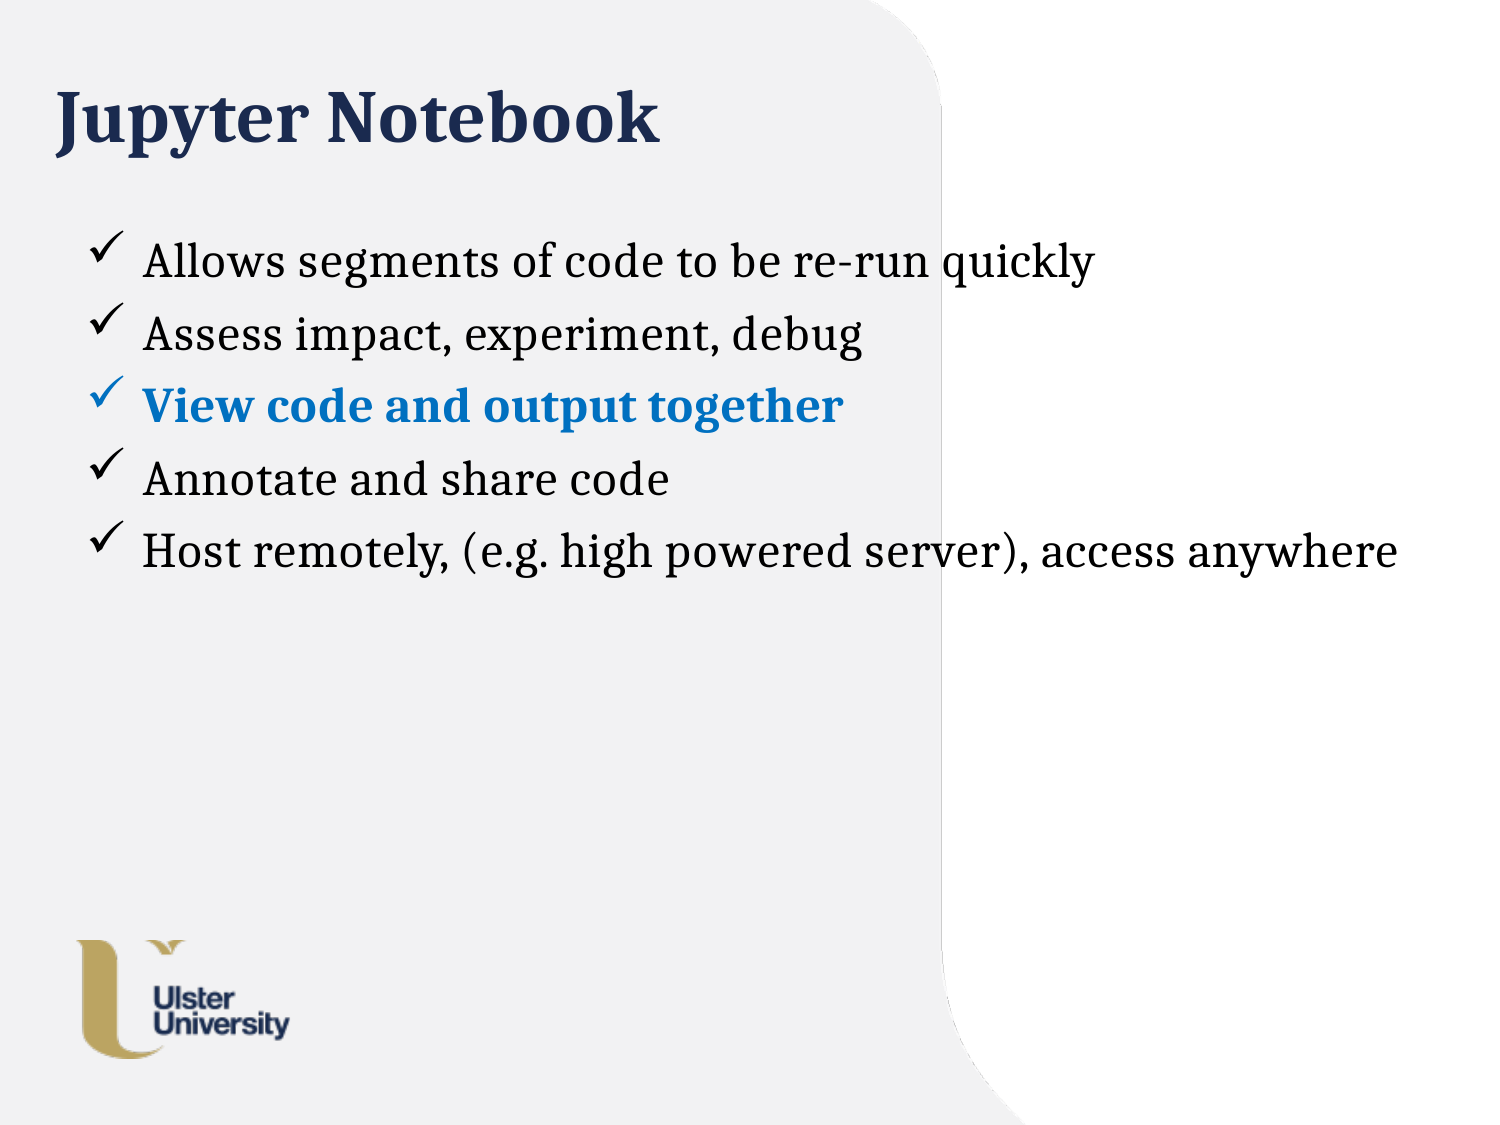

# Jupyter Notebook
Allows segments of code to be re-run quickly
Assess impact, experiment, debug
View code and output together
Annotate and share code
Host remotely, (e.g. high powered server), access anywhere